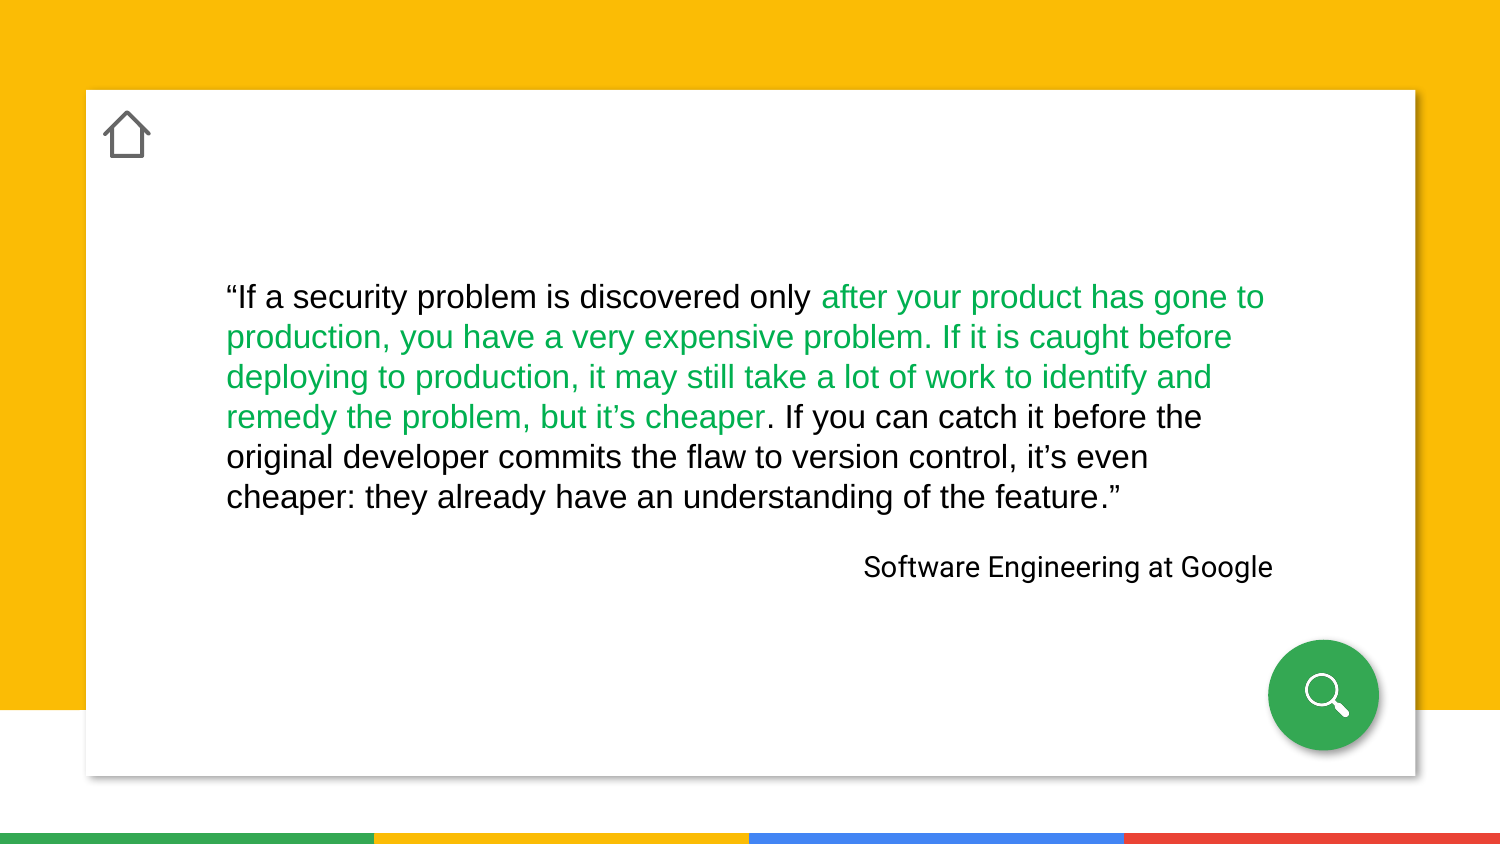

“If a security problem is discovered only after your product has gone to production, you have a very expensive problem. If it is caught before deploying to production, it may still take a lot of work to identify and remedy the problem, but it’s cheaper. If you can catch it before the original developer commits the flaw to version control, it’s even cheaper: they already have an understanding of the feature.”
Software Engineering at Google